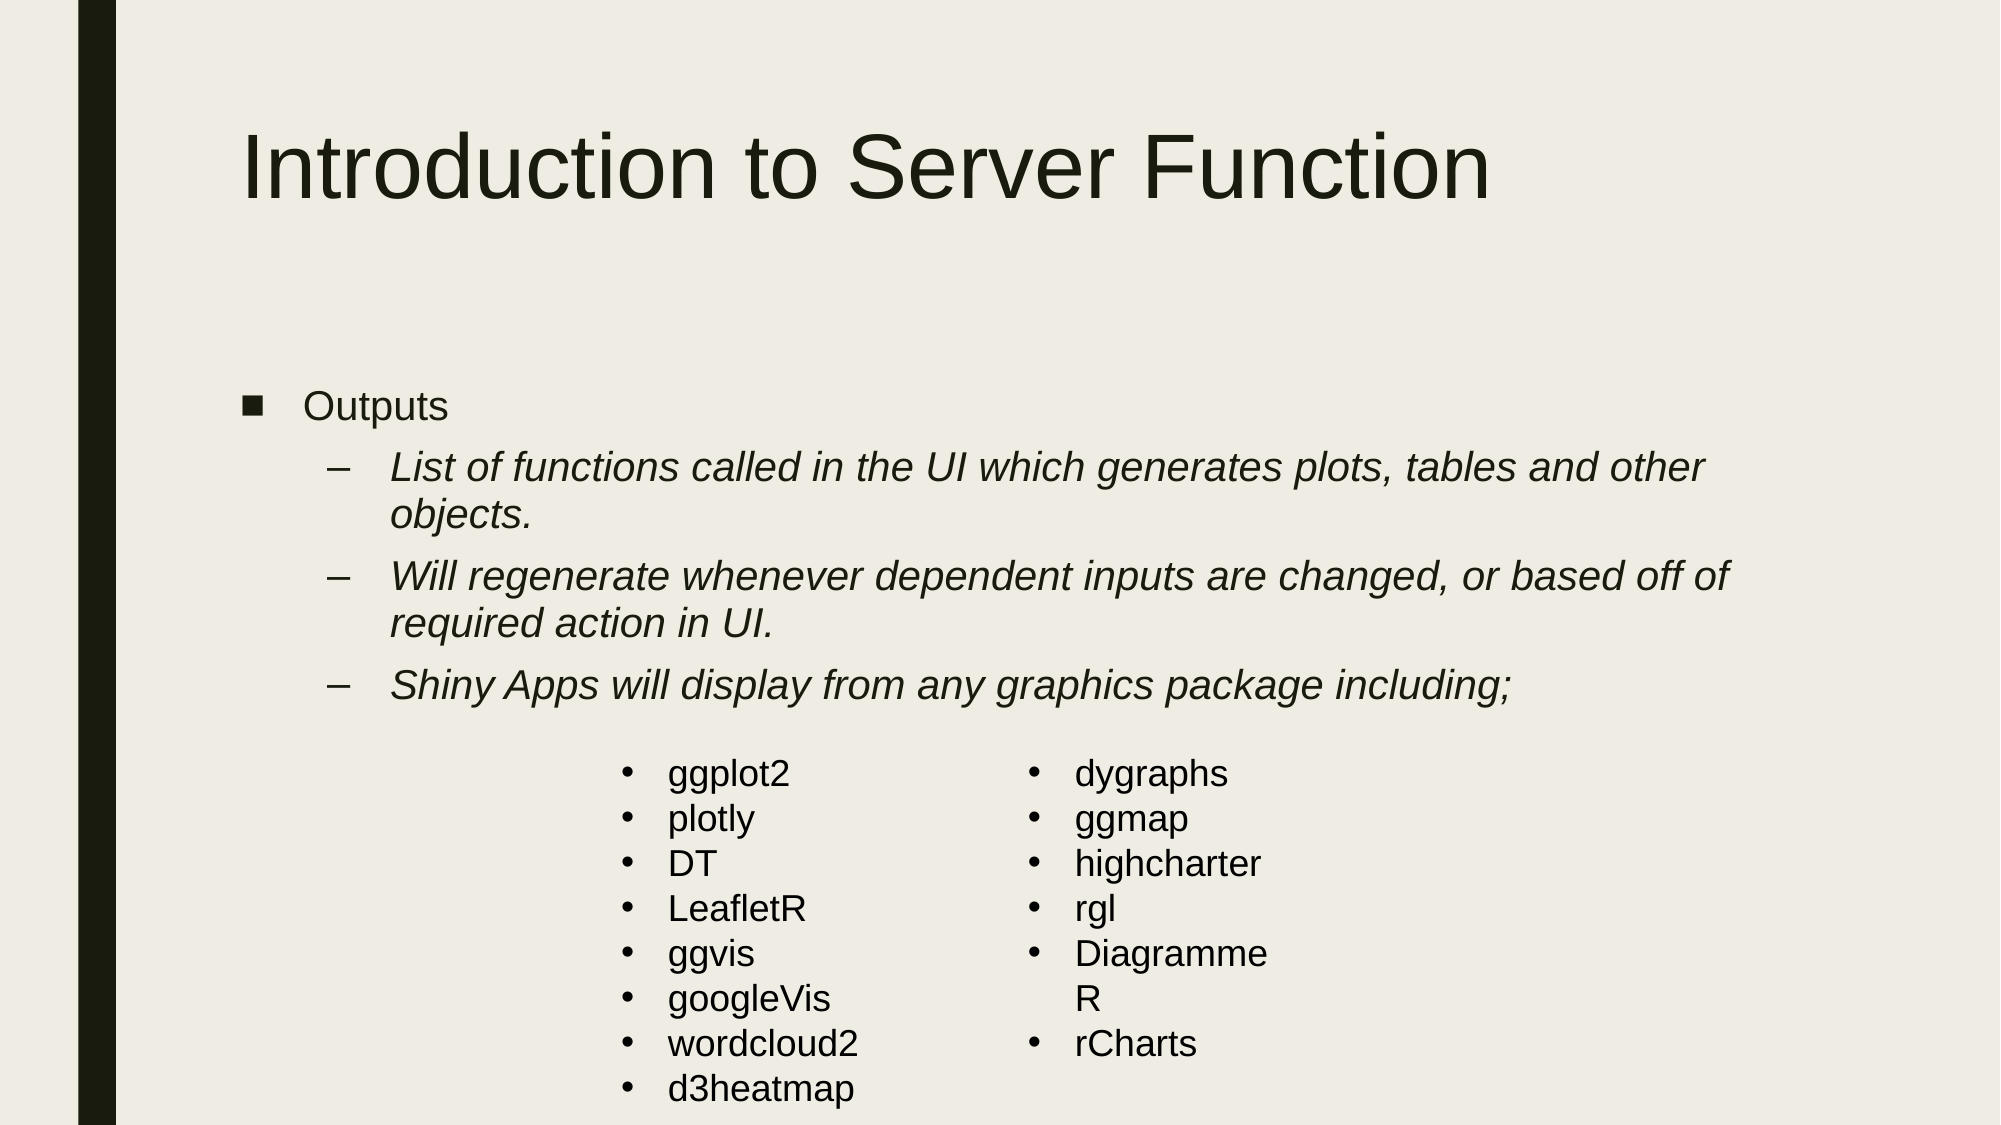

# Introduction to Server Function
Outputs
List of functions called in the UI which generates plots, tables and other objects.
Will regenerate whenever dependent inputs are changed, or based off of required action in UI.
Shiny Apps will display from any graphics package including;

ggplot2
plotly
DT
LeafletR
ggvis
googleVis
wordcloud2
d3heatmap
dygraphs
ggmap
highcharter
rgl
DiagrammeR
rCharts